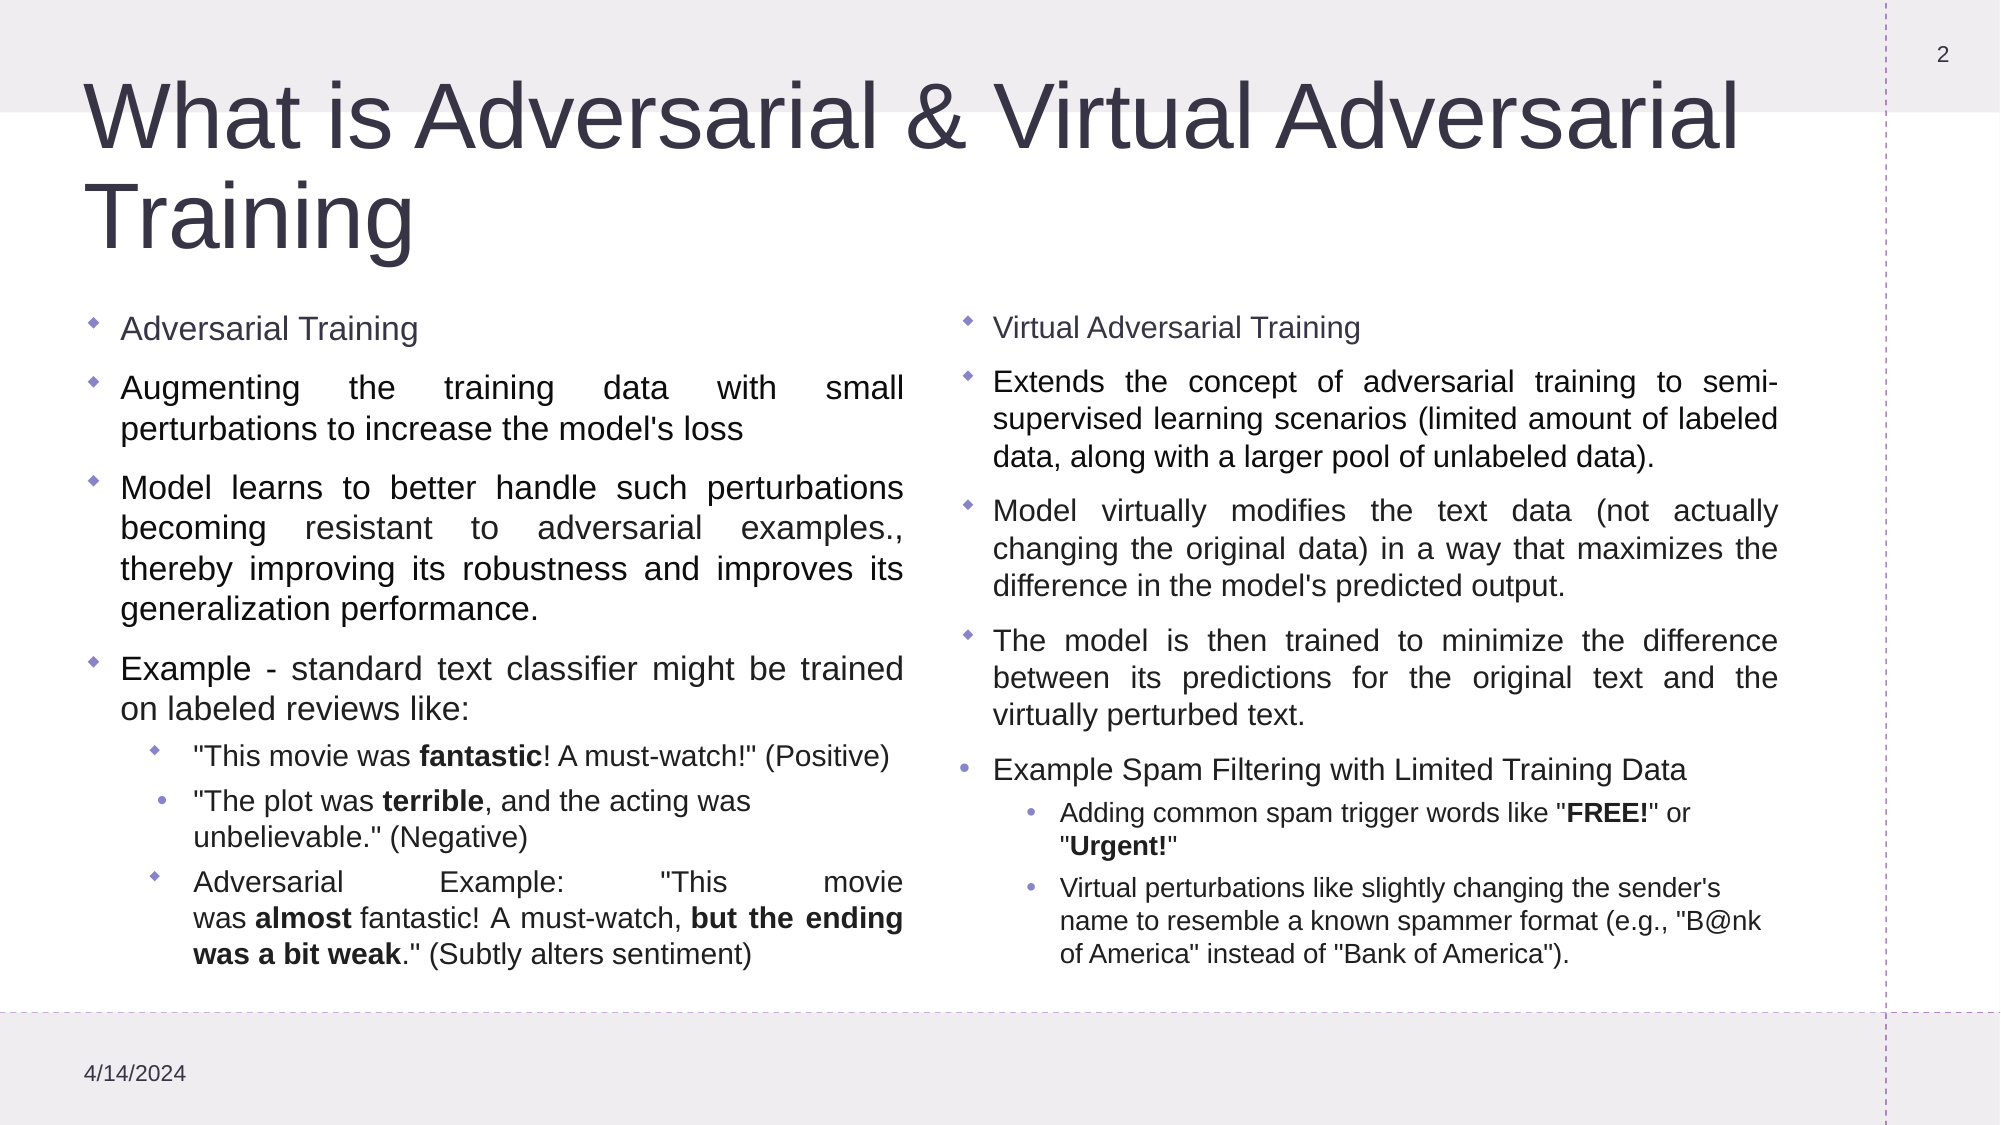

2
# What is Adversarial & Virtual Adversarial Training
Adversarial Training
Augmenting the training data with small perturbations to increase the model's loss
Model learns to better handle such perturbations becoming resistant to adversarial examples., thereby improving its robustness and improves its generalization performance.
Example - standard text classifier might be trained on labeled reviews like:
"This movie was fantastic! A must-watch!" (Positive)
"The plot was terrible, and the acting was unbelievable." (Negative)
Adversarial Example: "This movie was almost fantastic! A must-watch, but the ending was a bit weak." (Subtly alters sentiment)

Virtual Adversarial Training
Extends the concept of adversarial training to semi-supervised learning scenarios (limited amount of labeled data, along with a larger pool of unlabeled data).
Model virtually modifies the text data (not actually changing the original data) in a way that maximizes the difference in the model's predicted output.
The model is then trained to minimize the difference between its predictions for the original text and the virtually perturbed text.
Example Spam Filtering with Limited Training Data
Adding common spam trigger words like "FREE!" or "Urgent!"
Virtual perturbations like slightly changing the sender's name to resemble a known spammer format (e.g., "B@nk of America" instead of "Bank of America").

4/14/2024